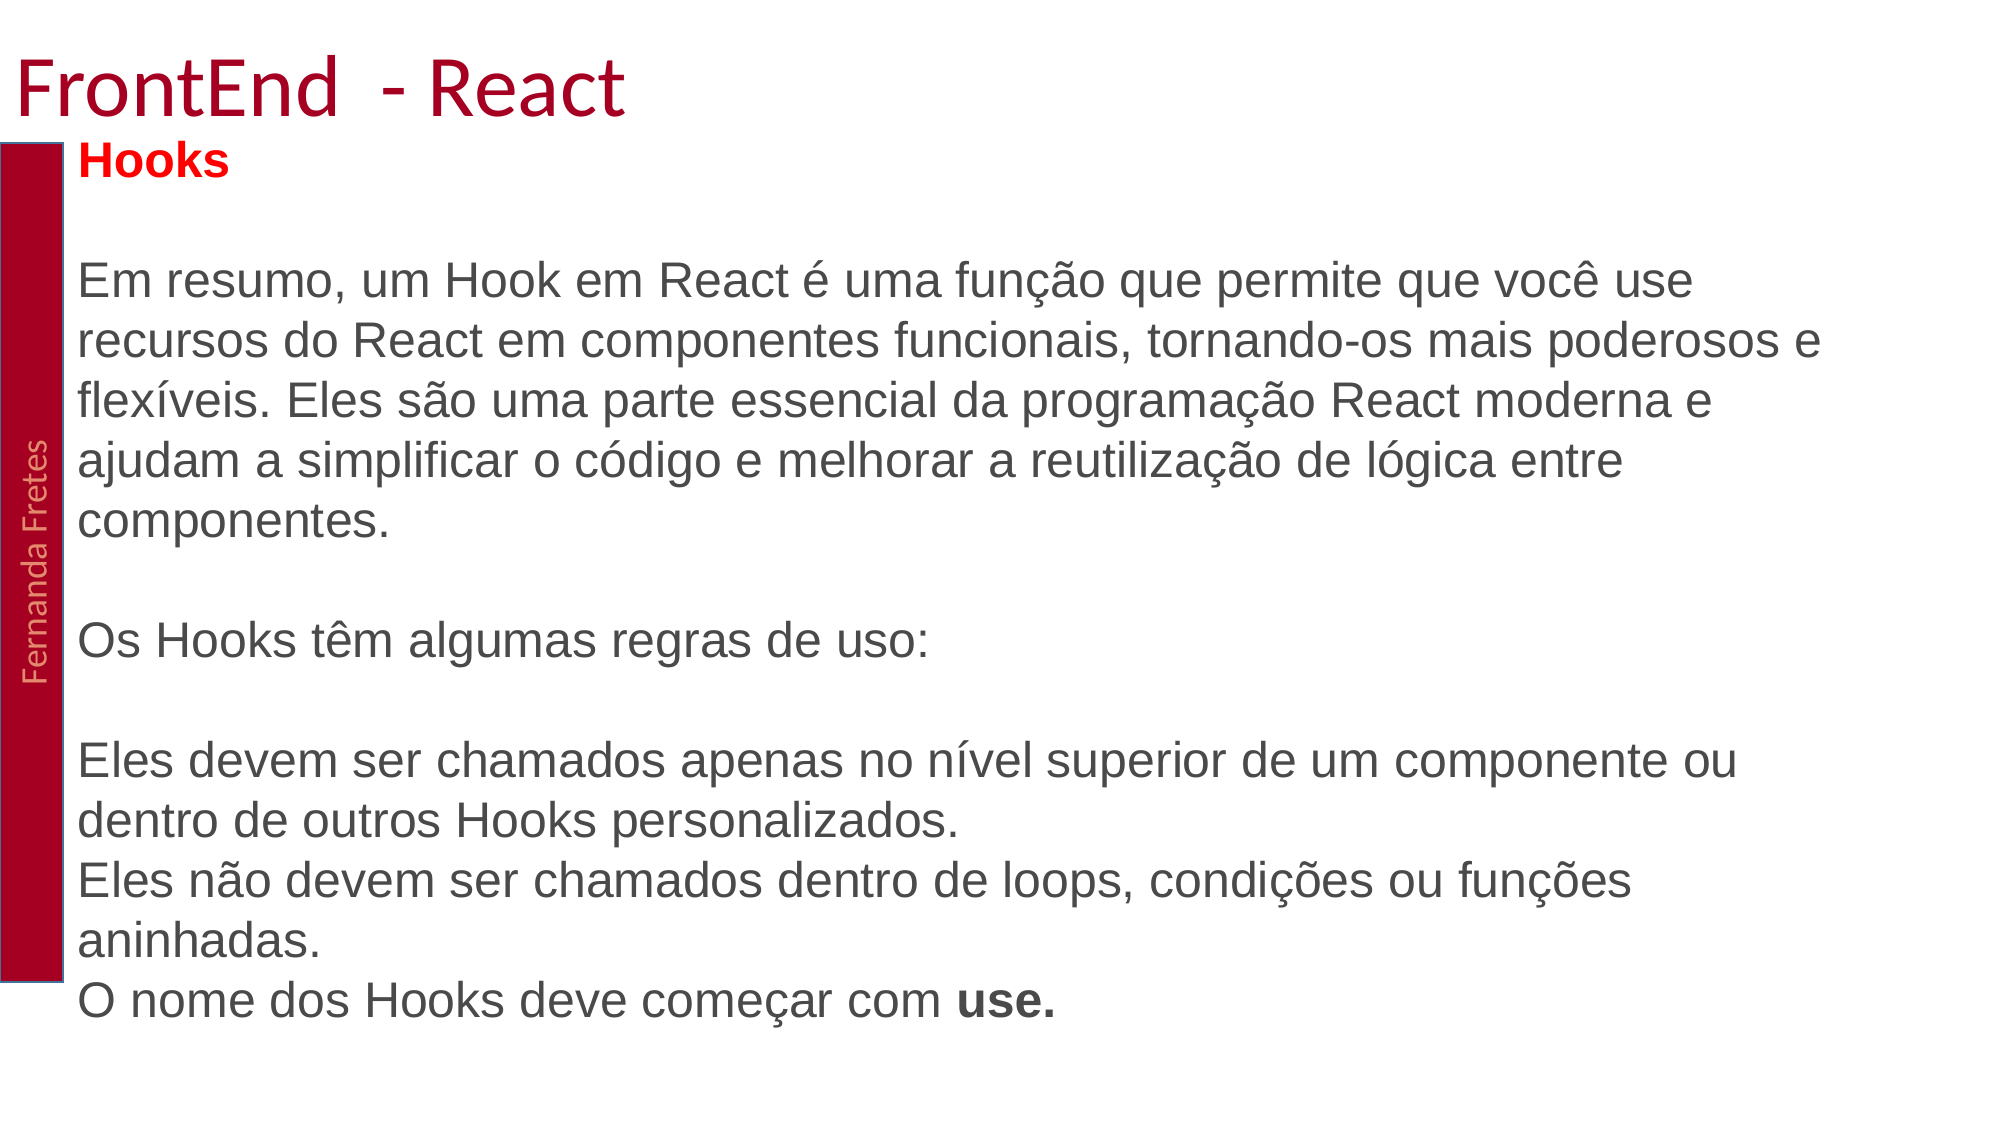

FrontEnd  - React
Hooks

Em resumo, um Hook em React é uma função que permite que você use recursos do React em componentes funcionais, tornando-os mais poderosos e flexíveis. Eles são uma parte essencial da programação React moderna e ajudam a simplificar o código e melhorar a reutilização de lógica entre componentes.

Os Hooks têm algumas regras de uso:

Eles devem ser chamados apenas no nível superior de um componente ou dentro de outros Hooks personalizados.
Eles não devem ser chamados dentro de loops, condições ou funções aninhadas.
O nome dos Hooks deve começar com use.

Fernanda Fretes